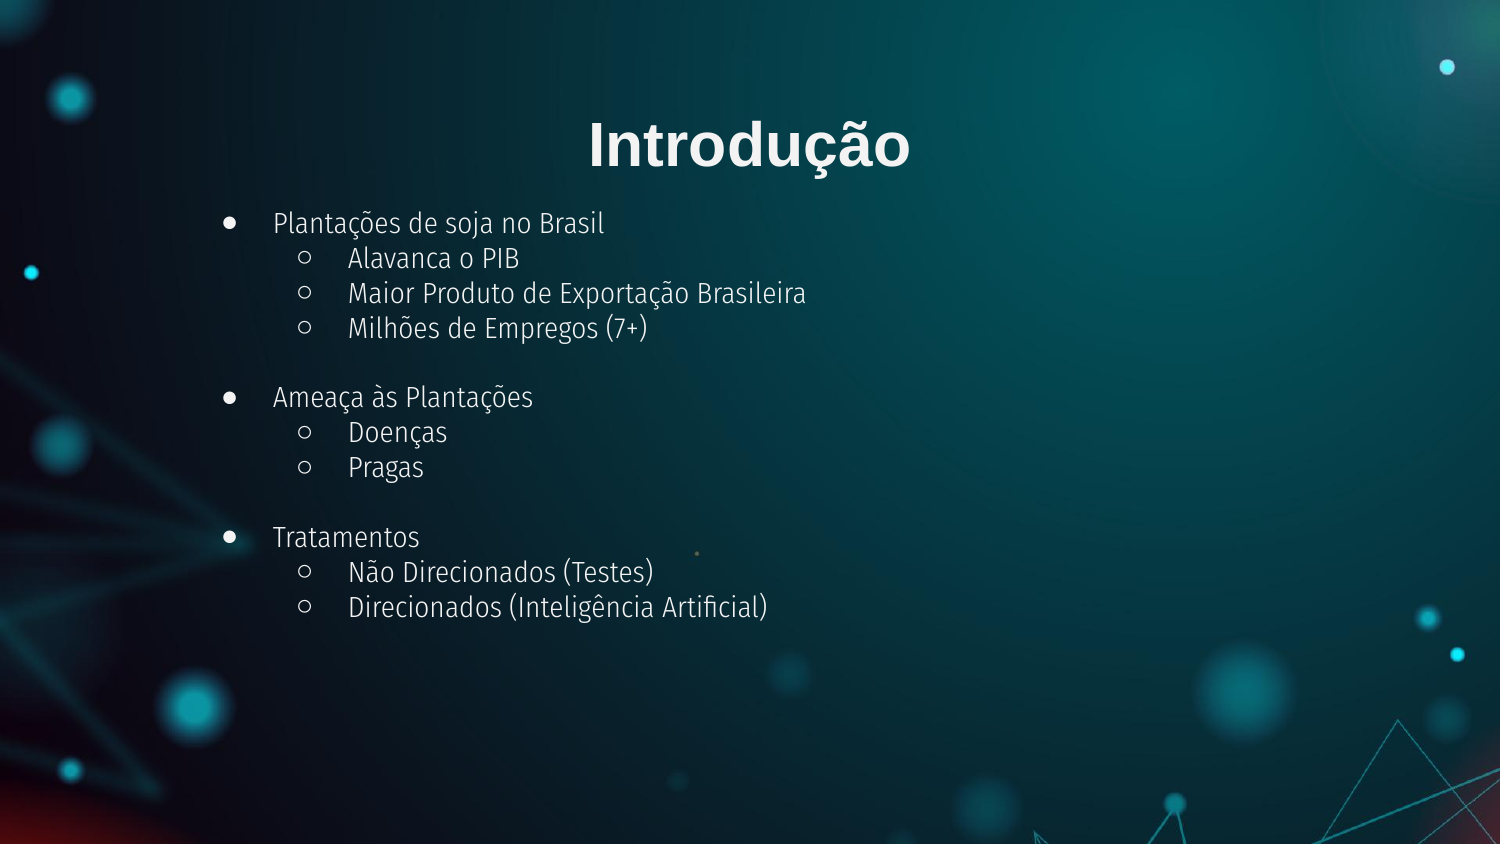

# Introdução
Plantações de soja no Brasil
Alavanca o PIB
Maior Produto de Exportação Brasileira
Milhões de Empregos (7+)

Ameaça às Plantações
Doenças
Pragas

Tratamentos
Não Direcionados (Testes)
Direcionados (Inteligência Artificial)